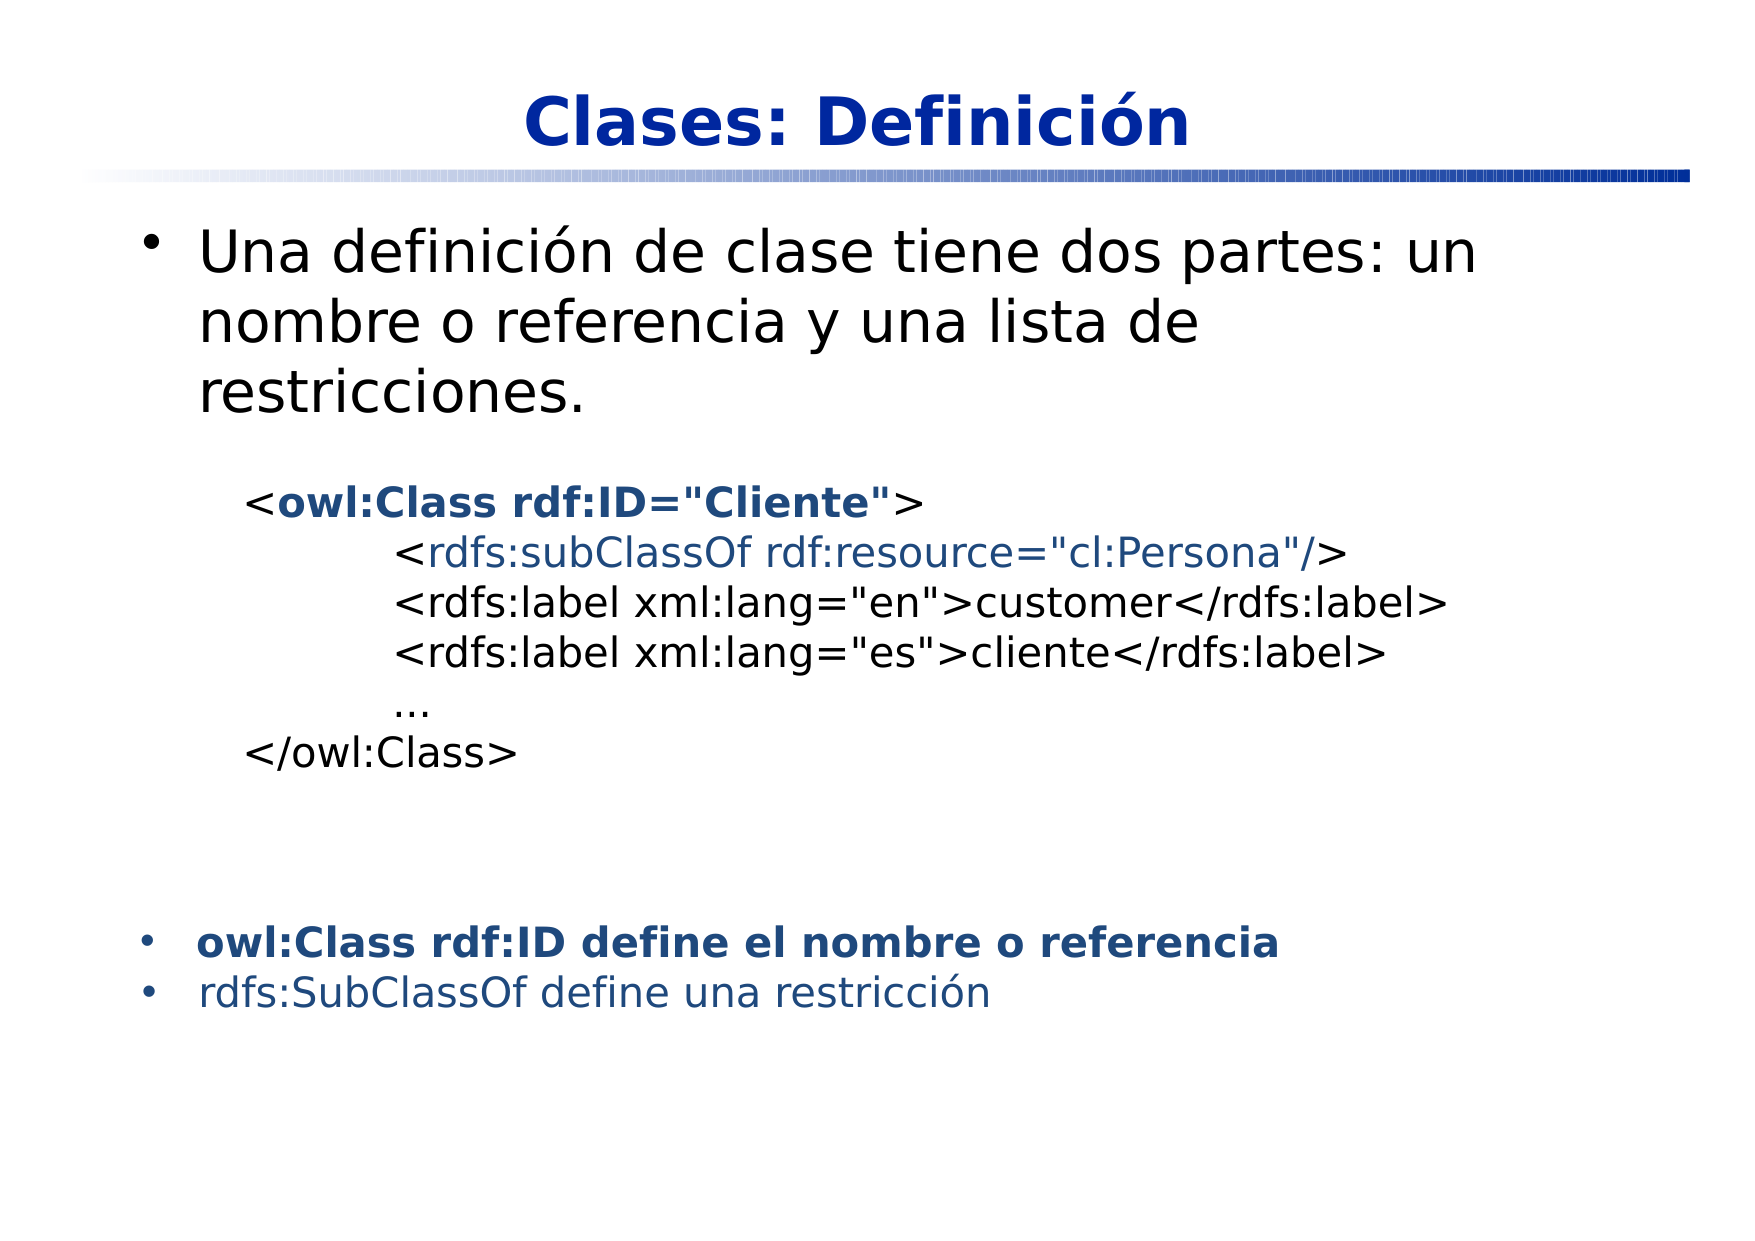

# Clases: Definición
Una definición de clase tiene dos partes: un nombre o referencia y una lista de restricciones.
<owl:Class rdf:ID="Cliente">
<rdfs:subClassOf rdf:resource="cl:Persona"/>
<rdfs:label xml:lang="en">customer</rdfs:label>
<rdfs:label xml:lang="es">cliente</rdfs:label>
...
</owl:Class>

owl:Class rdf:ID define el nombre o referencia
rdfs:SubClassOf define una restricción